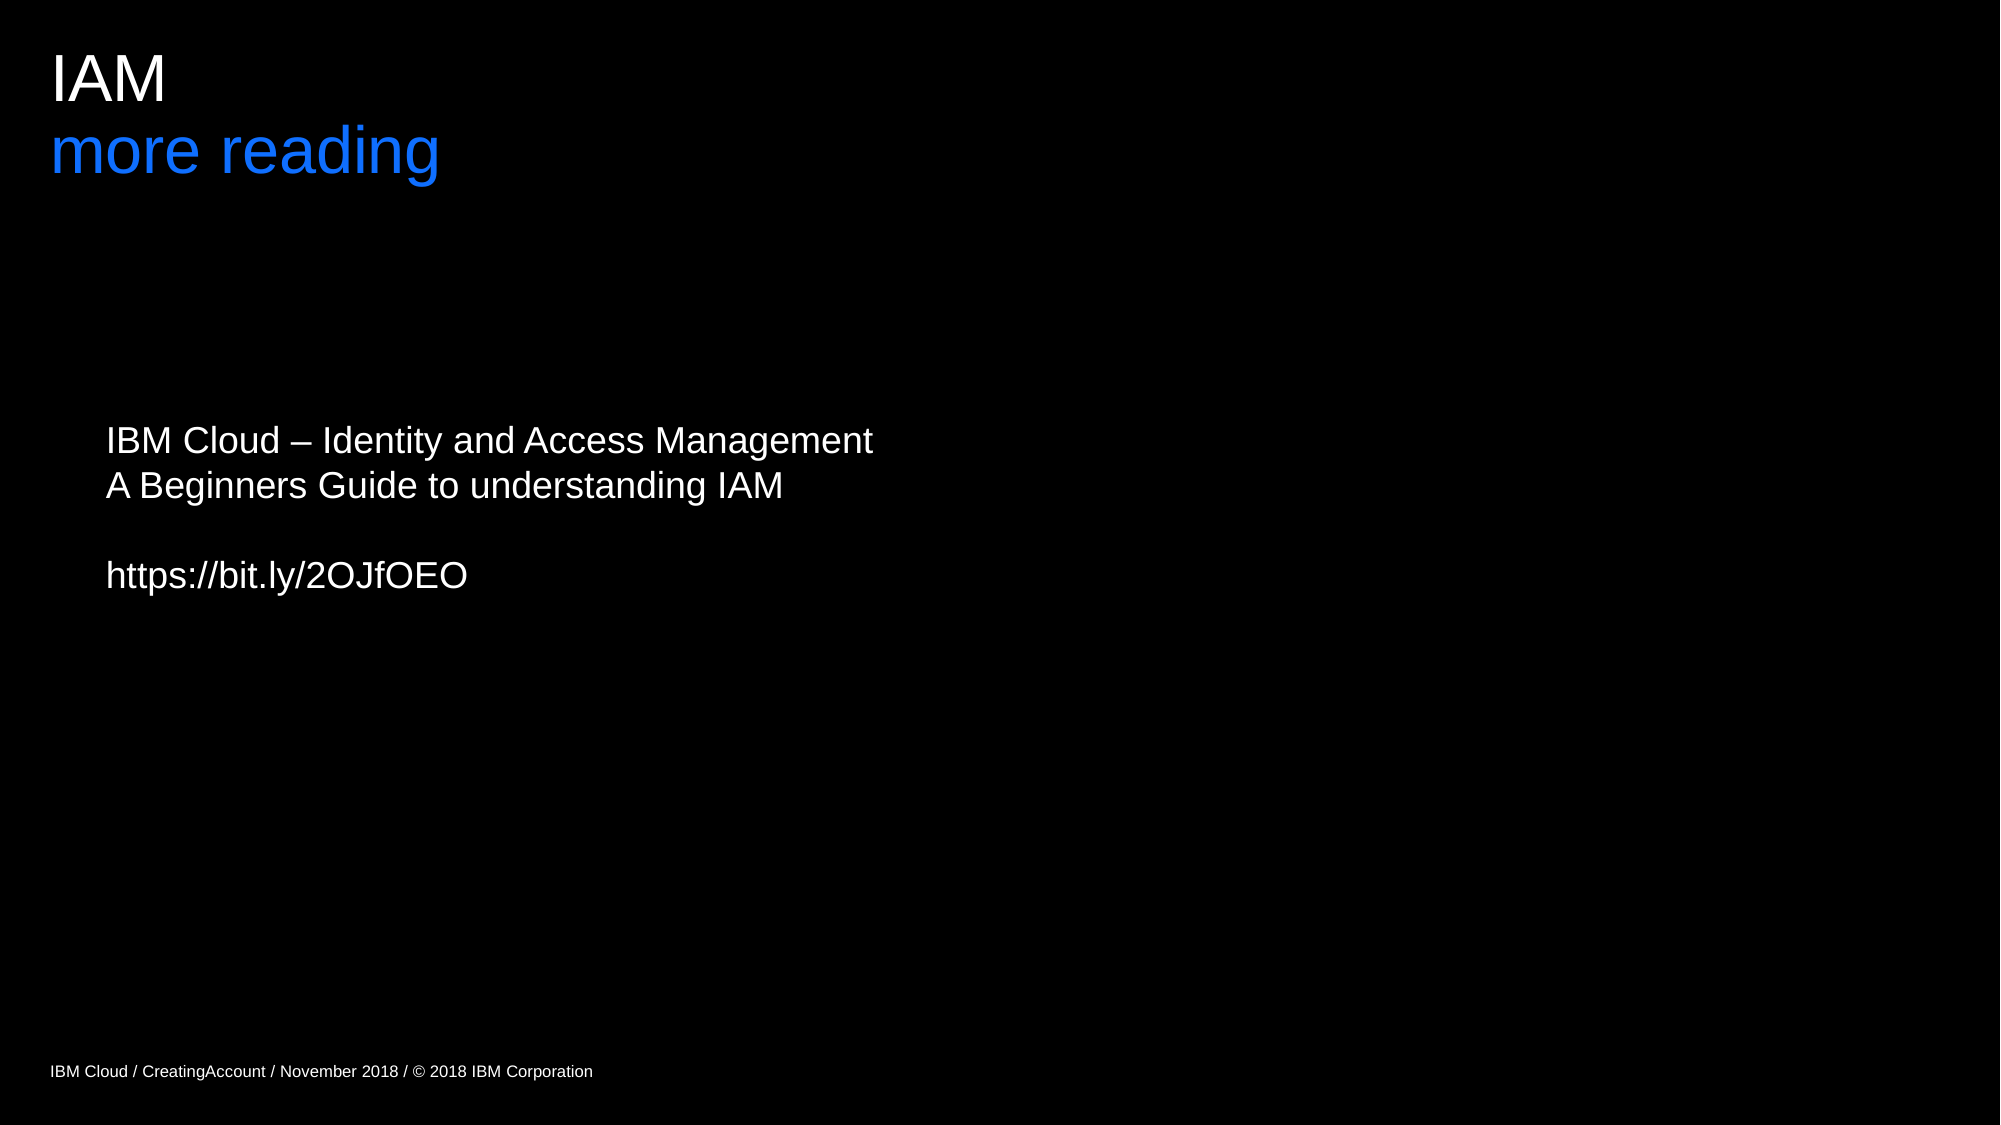

# IAM more reading
IBM Cloud – Identity and Access Management
A Beginners Guide to understanding IAM

https://bit.ly/2OJfOEO
IBM Cloud / CreatingAccount / November 2018 / © 2018 IBM Corporation